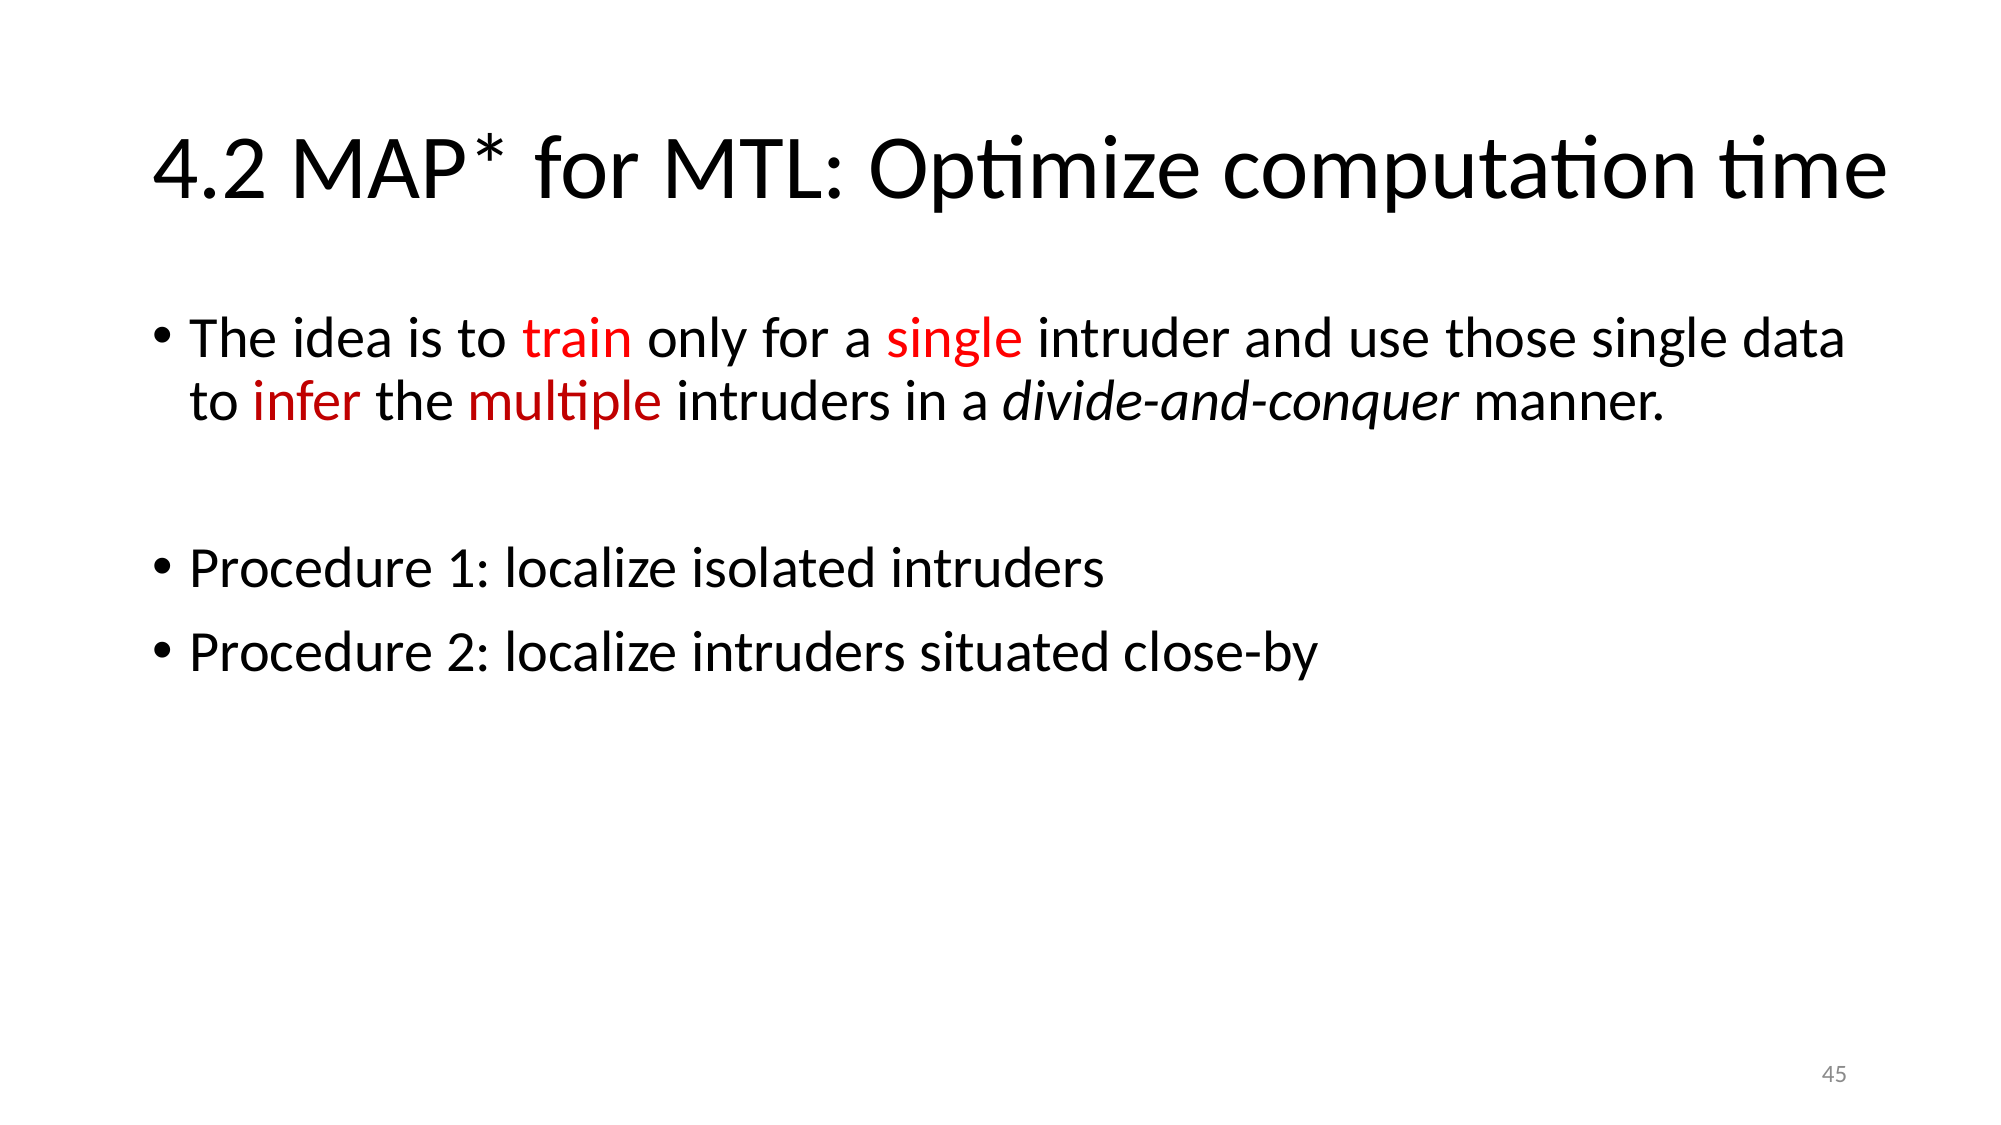

# 4.2 MAP* for MTL: Optimize computation time
The idea is to train only for a single intruder and use those single data to infer the multiple intruders in a divide-and-conquer manner.

Procedure 1: localize isolated intruders
Procedure 2: localize intruders situated close-by
45